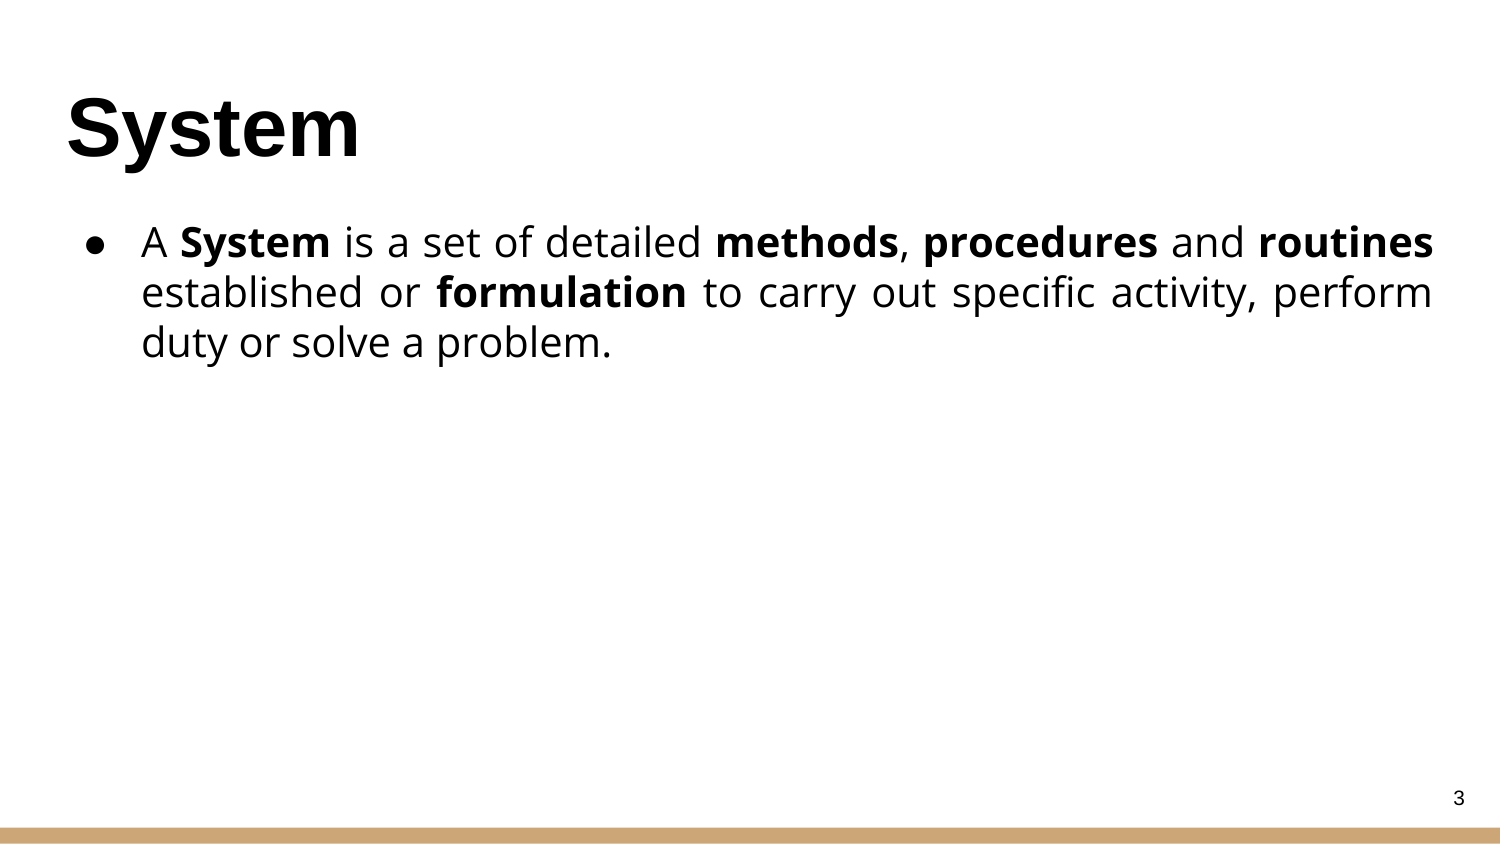

# System
A System is a set of detailed methods, procedures and routines established or formulation to carry out specific activity, perform duty or solve a problem.
3